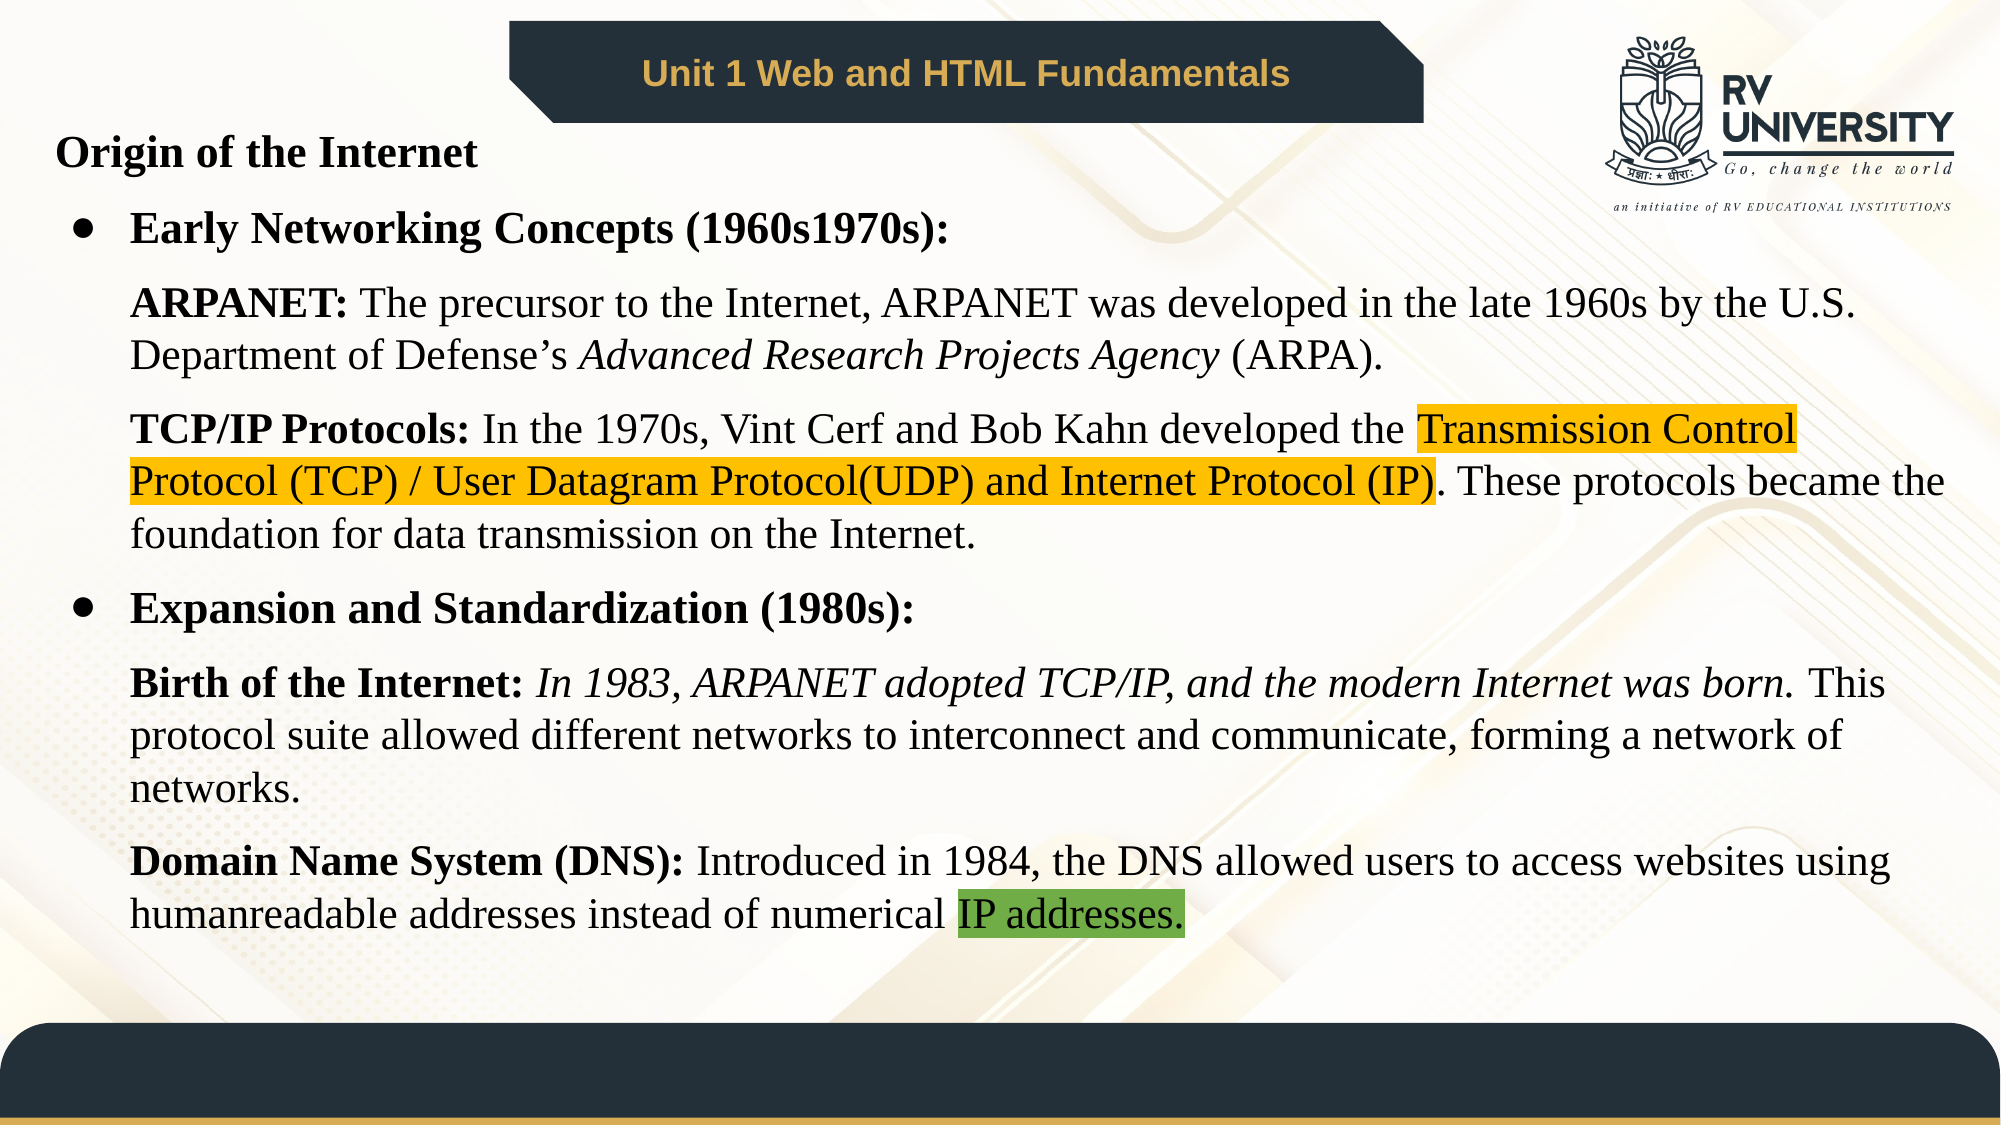

Unit 1 Web and HTML Fundamentals
Origin of the Internet
Early Networking Concepts (1960s1970s):
ARPANET: The precursor to the Internet, ARPANET was developed in the late 1960s by the U.S. Department of Defense’s Advanced Research Projects Agency (ARPA).
TCP/IP Protocols: In the 1970s, Vint Cerf and Bob Kahn developed the Transmission Control Protocol (TCP) / User Datagram Protocol(UDP) and Internet Protocol (IP). These protocols became the foundation for data transmission on the Internet.
Expansion and Standardization (1980s):
Birth of the Internet: In 1983, ARPANET adopted TCP/IP, and the modern Internet was born. This protocol suite allowed different networks to interconnect and communicate, forming a network of networks.
Domain Name System (DNS): Introduced in 1984, the DNS allowed users to access websites using humanreadable addresses instead of numerical IP addresses.